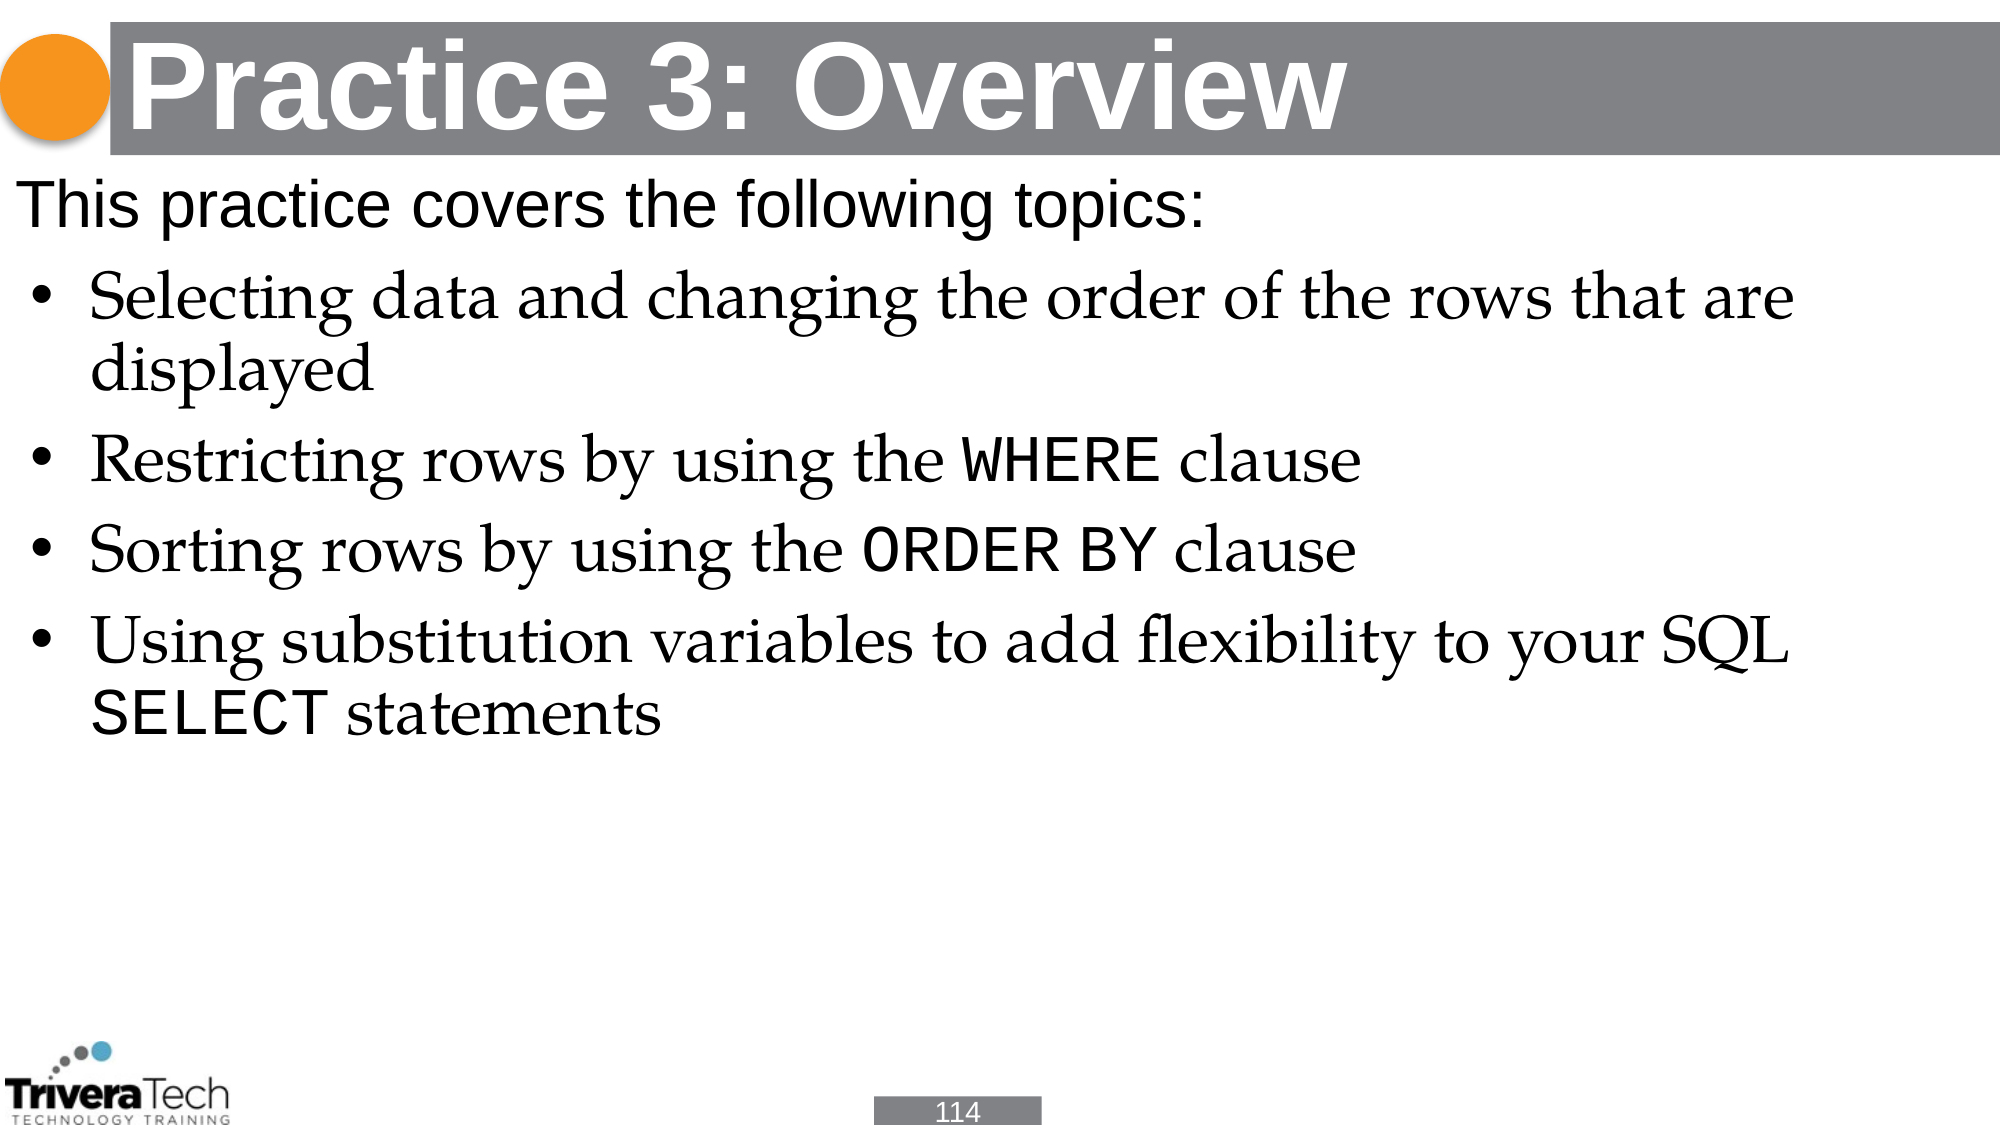

# Practice 3: Overview
This practice covers the following topics:
Selecting data and changing the order of the rows that are displayed
Restricting rows by using the WHERE clause
Sorting rows by using the ORDER BY clause
Using substitution variables to add flexibility to your SQL SELECT statements

114